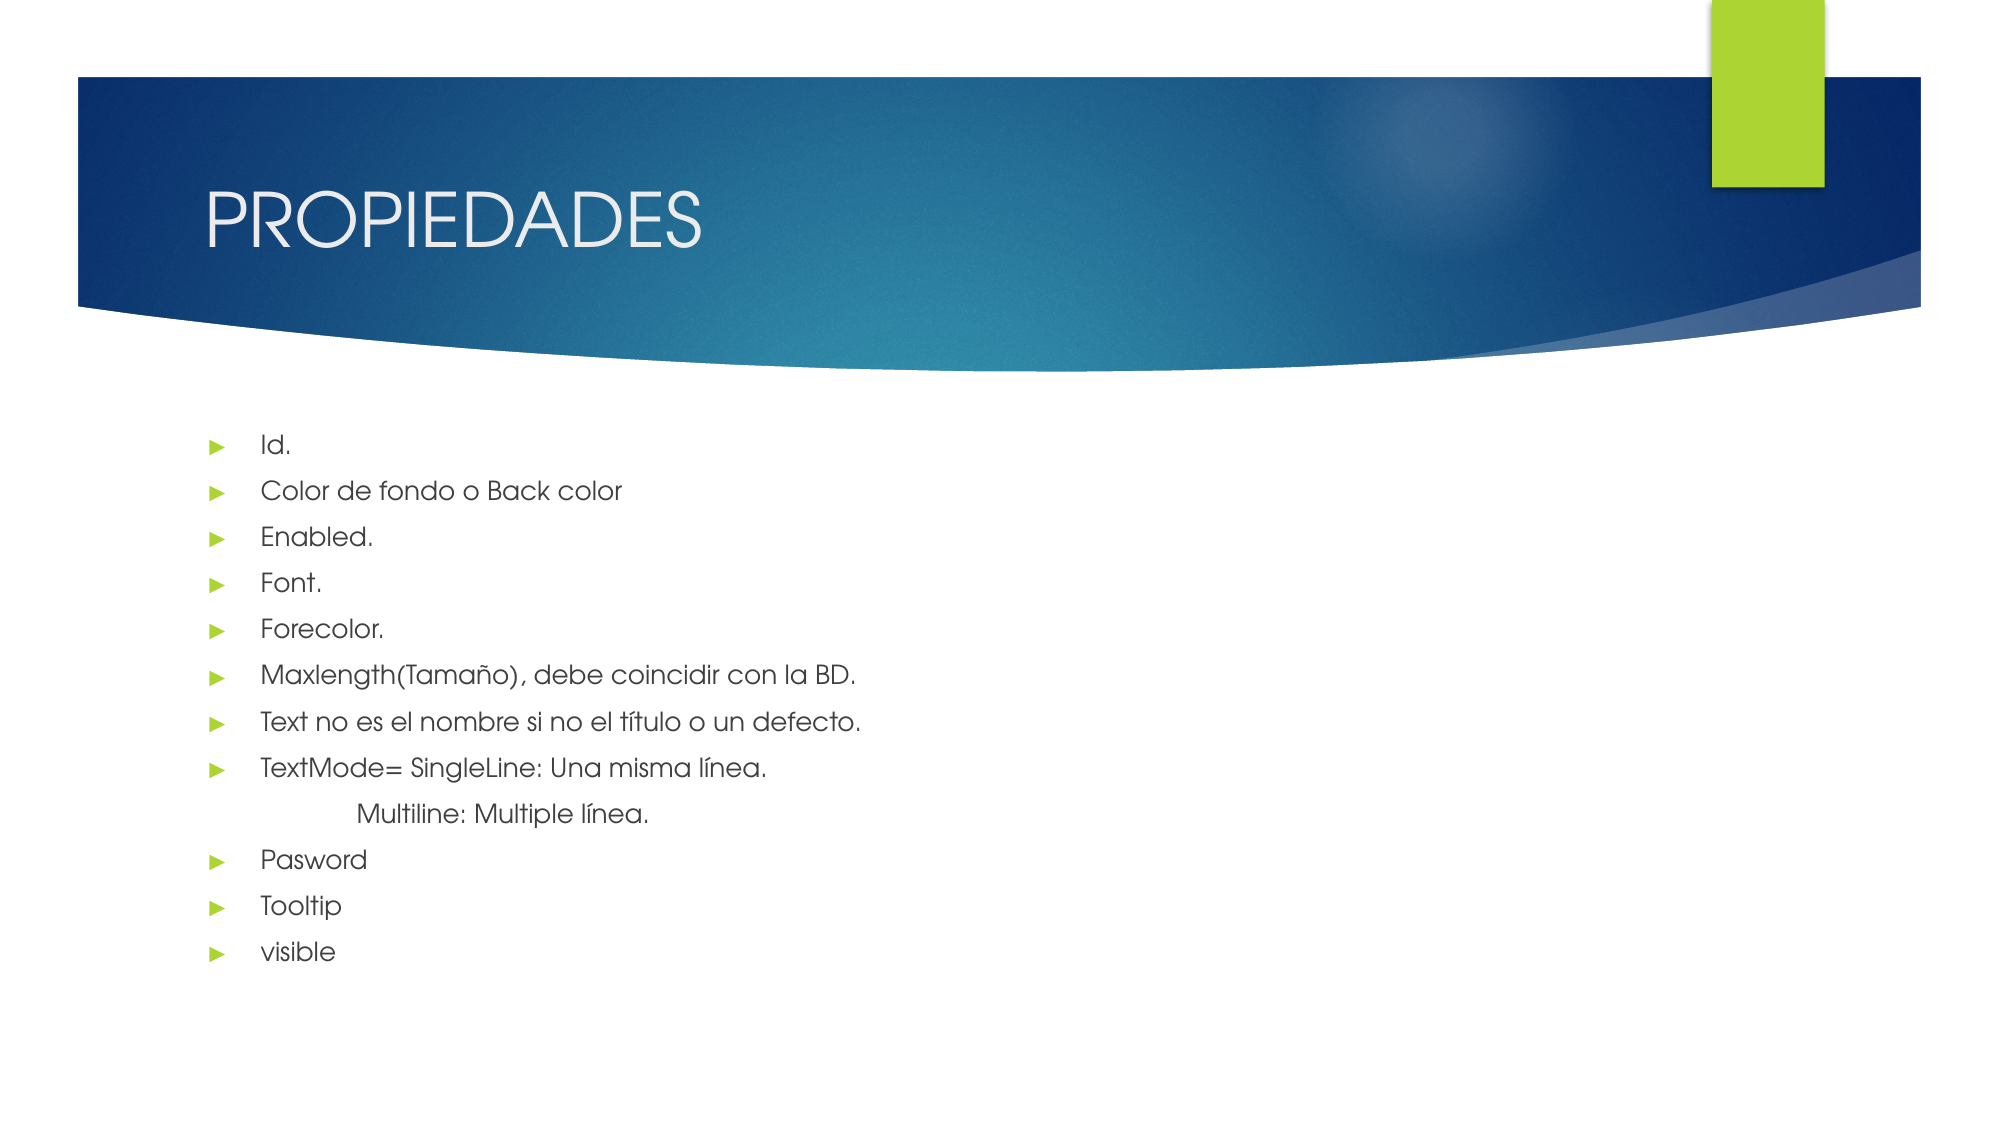

# PROPIEDADES
Id.
Color de fondo o Back color
Enabled.
Font.
Forecolor.
Maxlength(Tamaño), debe coincidir con la BD.
Text no es el nombre si no el título o un defecto.
TextMode= SingleLine: Una misma línea.
                     Multiline: Multiple línea.
Pasword
Tooltip
visible